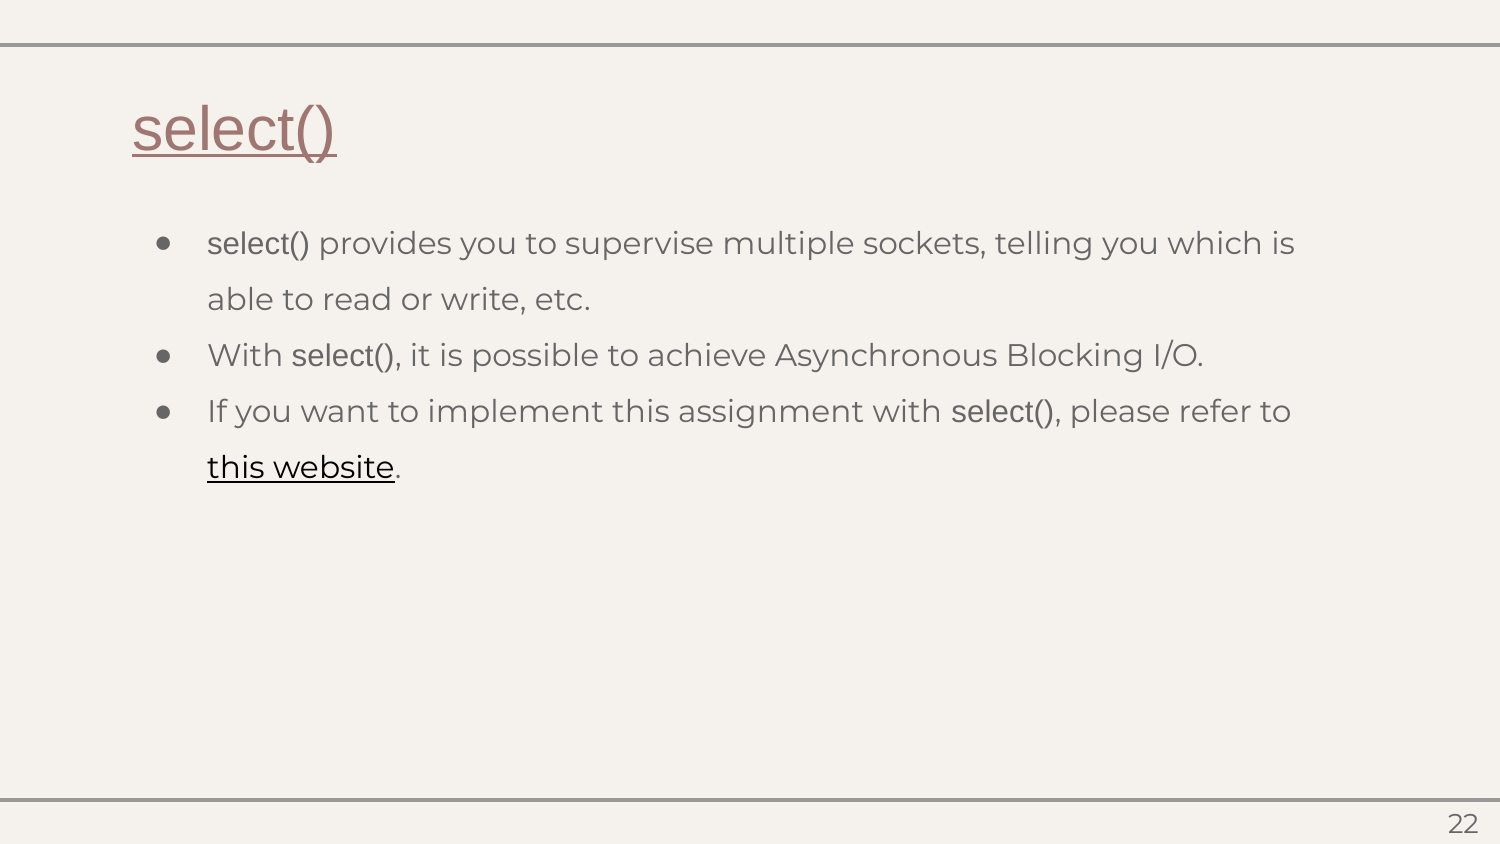

# select()
select() provides you to supervise multiple sockets, telling you which is able to read or write, etc.
With select(), it is possible to achieve Asynchronous Blocking I/O.
If you want to implement this assignment with select(), please refer to this website.
22